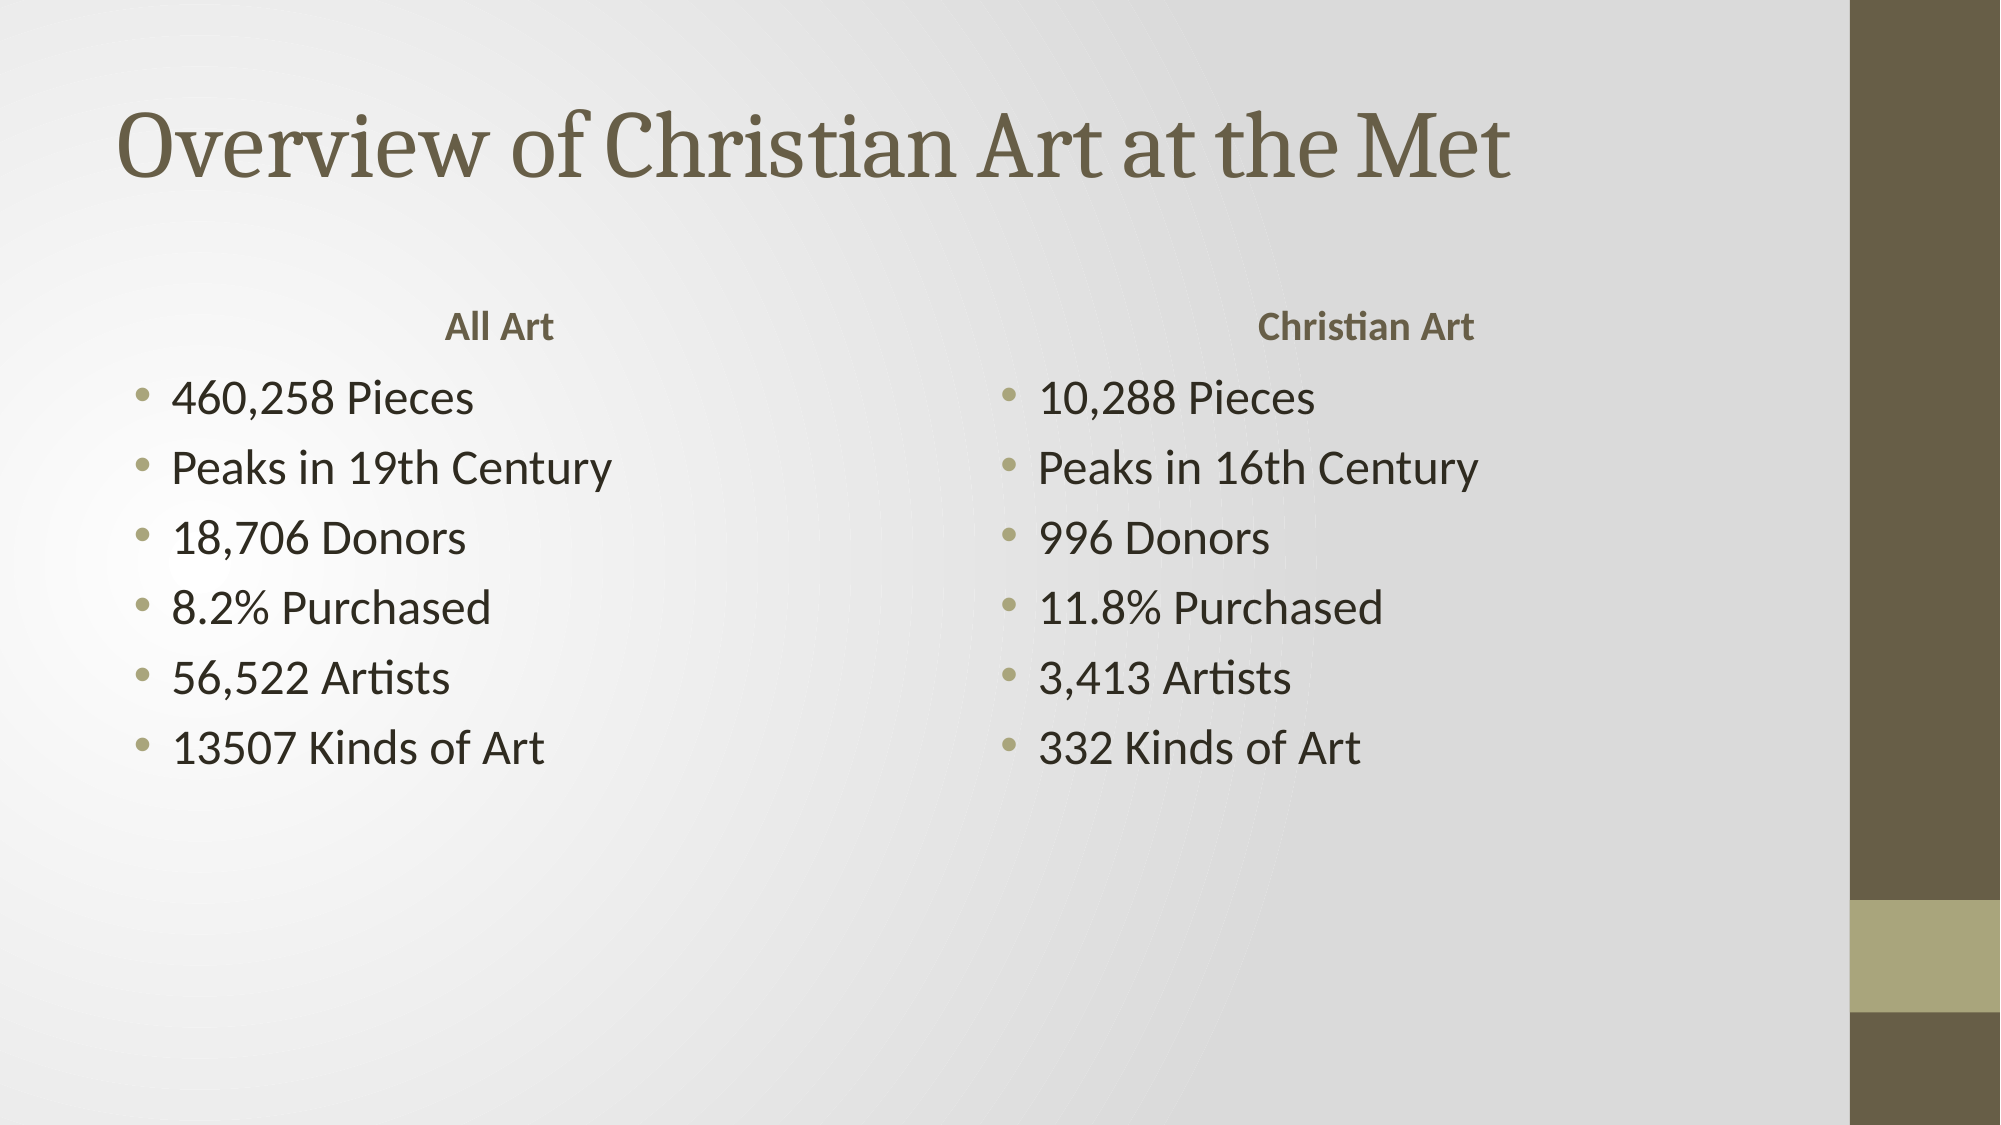

# Overview of Christian Art at the Met
All Art
Christian Art
460,258 Pieces
Peaks in 19th Century
18,706 Donors
8.2% Purchased
56,522 Artists
13507 Kinds of Art
10,288 Pieces
Peaks in 16th Century
996 Donors
11.8% Purchased
3,413 Artists
332 Kinds of Art